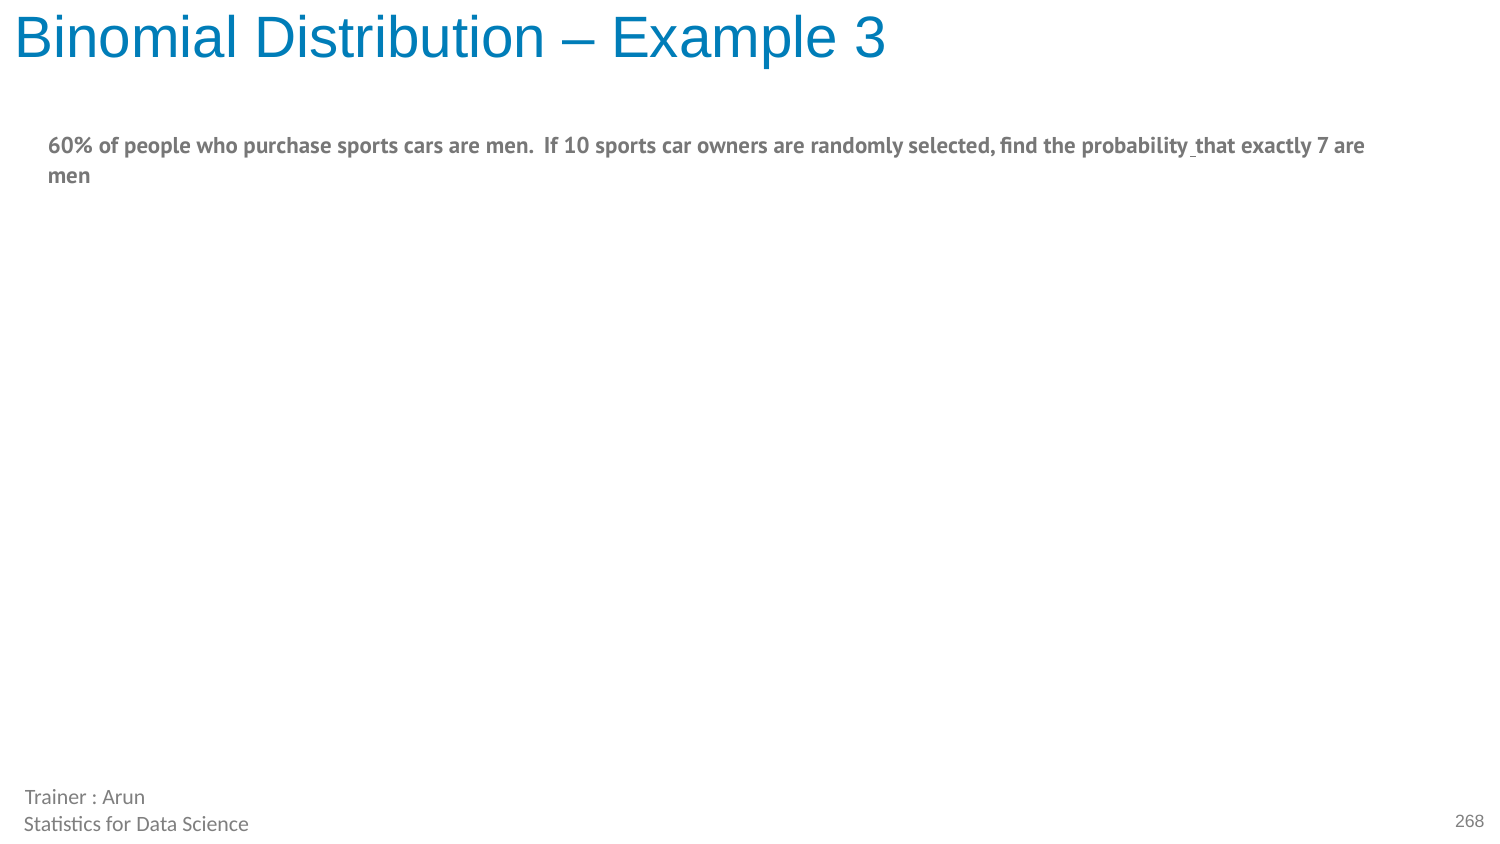

# Binomial Distribution – Example 3
60% of people who purchase sports cars are men.  If 10 sports car owners are randomly selected, find the probability that exactly 7 are men